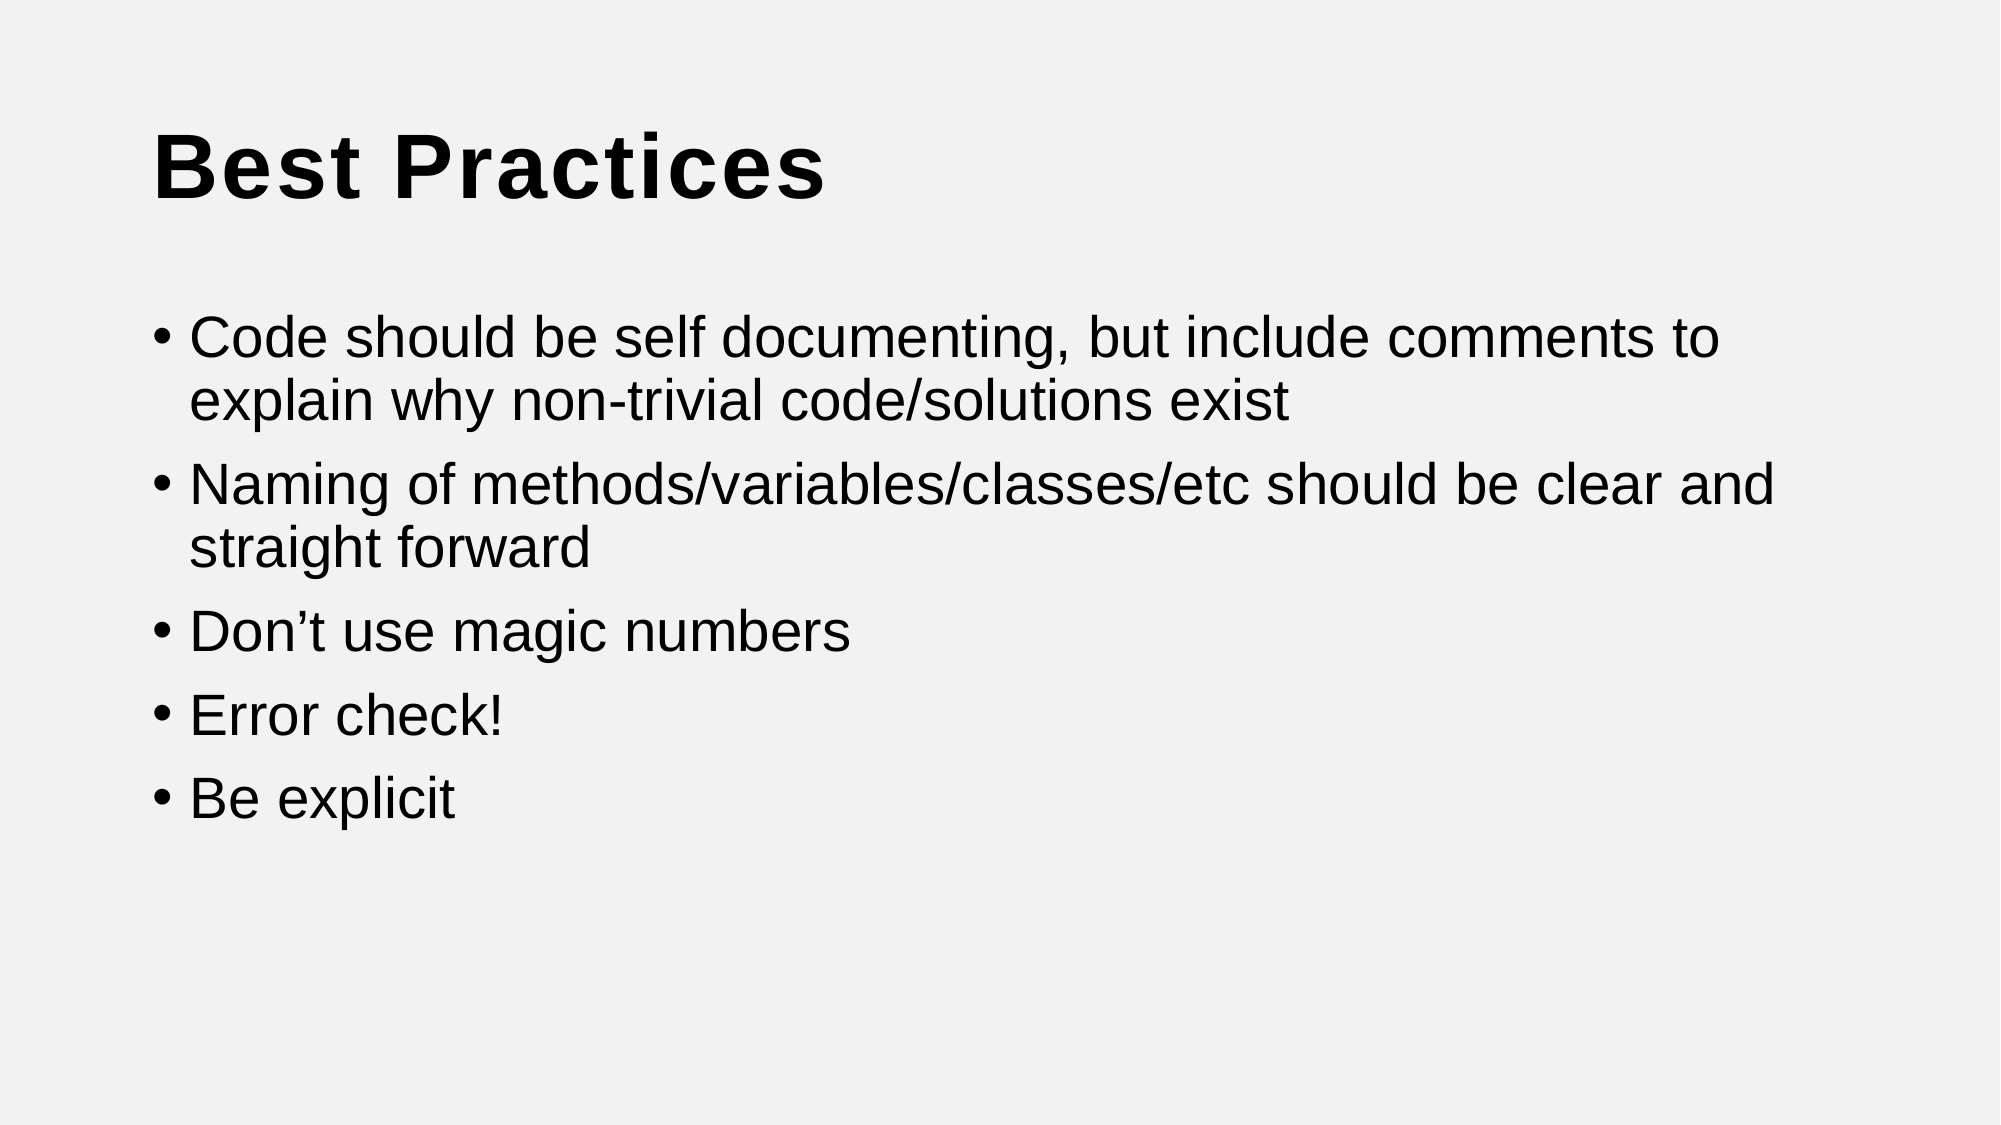

# Best Practices
Code should be self documenting, but include comments to explain why non-trivial code/solutions exist
Naming of methods/variables/classes/etc should be clear and straight forward
Don’t use magic numbers
Error check!
Be explicit